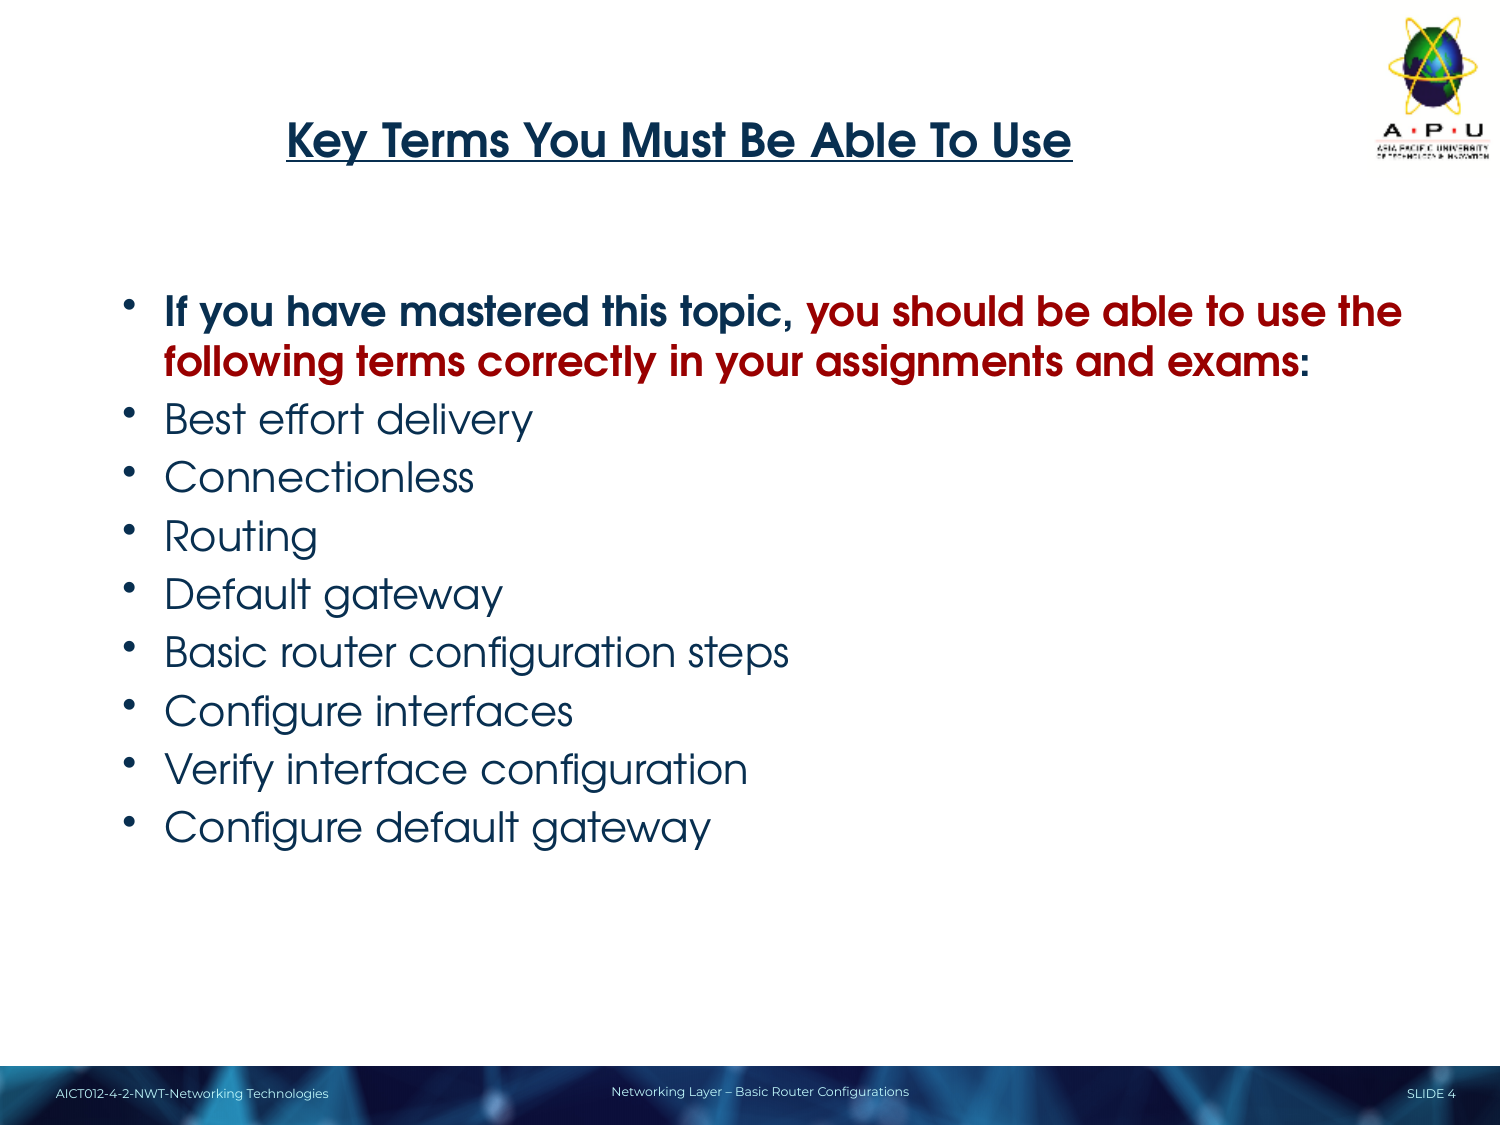

# Key Terms You Must Be Able To Use
If you have mastered this topic, you should be able to use the following terms correctly in your assignments and exams:
Best effort delivery
Connectionless
Routing
Default gateway
Basic router configuration steps
Configure interfaces
Verify interface configuration
Configure default gateway